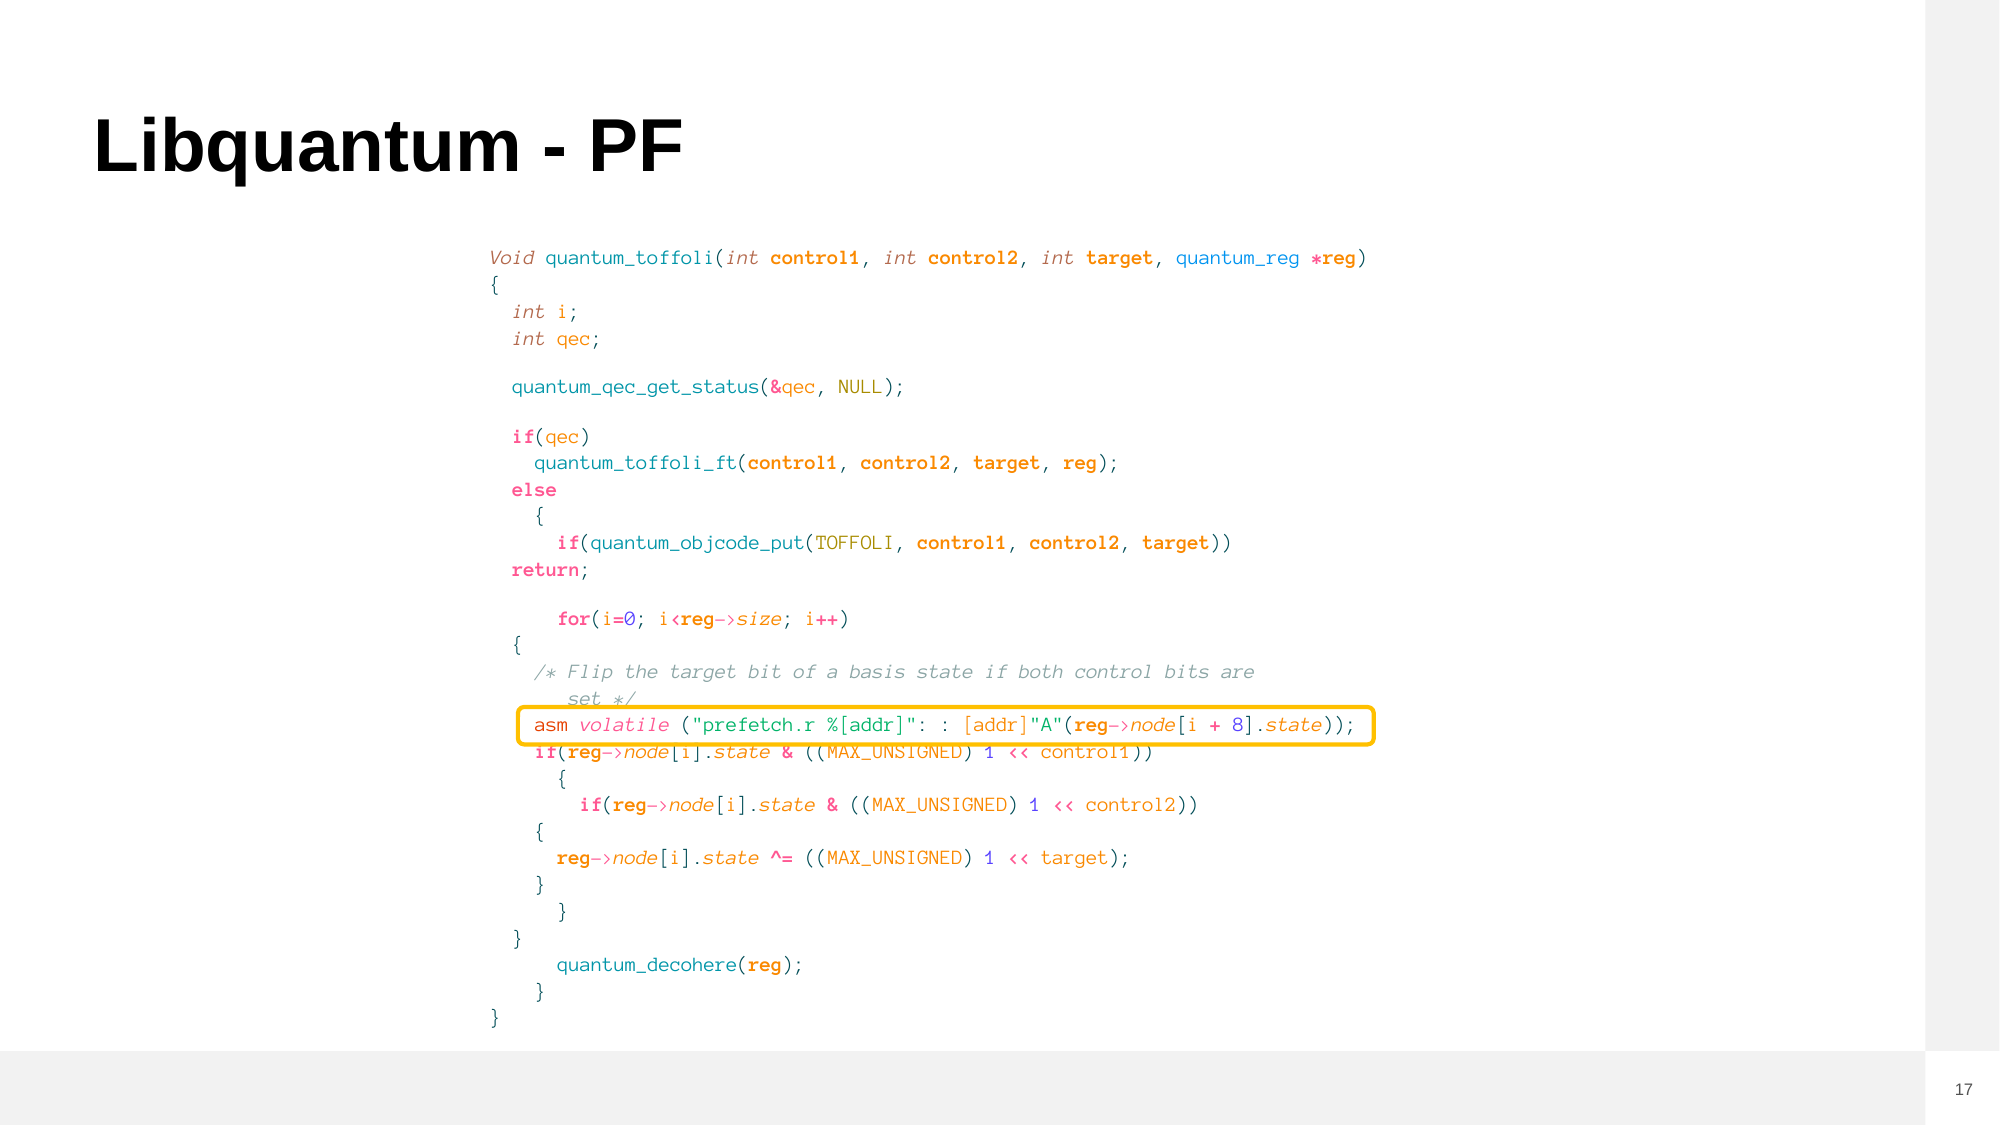

# Libquantum - PF
Void quantum_toffoli(int control1, int control2, int target, quantum_reg *reg)
{
  int i;
  int qec;
  quantum_qec_get_status(&qec, NULL);
  if(qec)
    quantum_toffoli_ft(control1, control2, target, reg);
  else
    {
      if(quantum_objcode_put(TOFFOLI, control1, control2, target))
  return;
      for(i=0; i<reg->size; i++)
  {
    /* Flip the target bit of a basis state if both control bits are
       set */
    asm volatile ("prefetch.r %[addr]": : [addr]"A"(reg->node[i + 8].state));
    if(reg->node[i].state & ((MAX_UNSIGNED) 1 << control1))
      {
        if(reg->node[i].state & ((MAX_UNSIGNED) 1 << control2))
    {
      reg->node[i].state ^= ((MAX_UNSIGNED) 1 << target);
    }
      }
  }
      quantum_decohere(reg);
    }
}